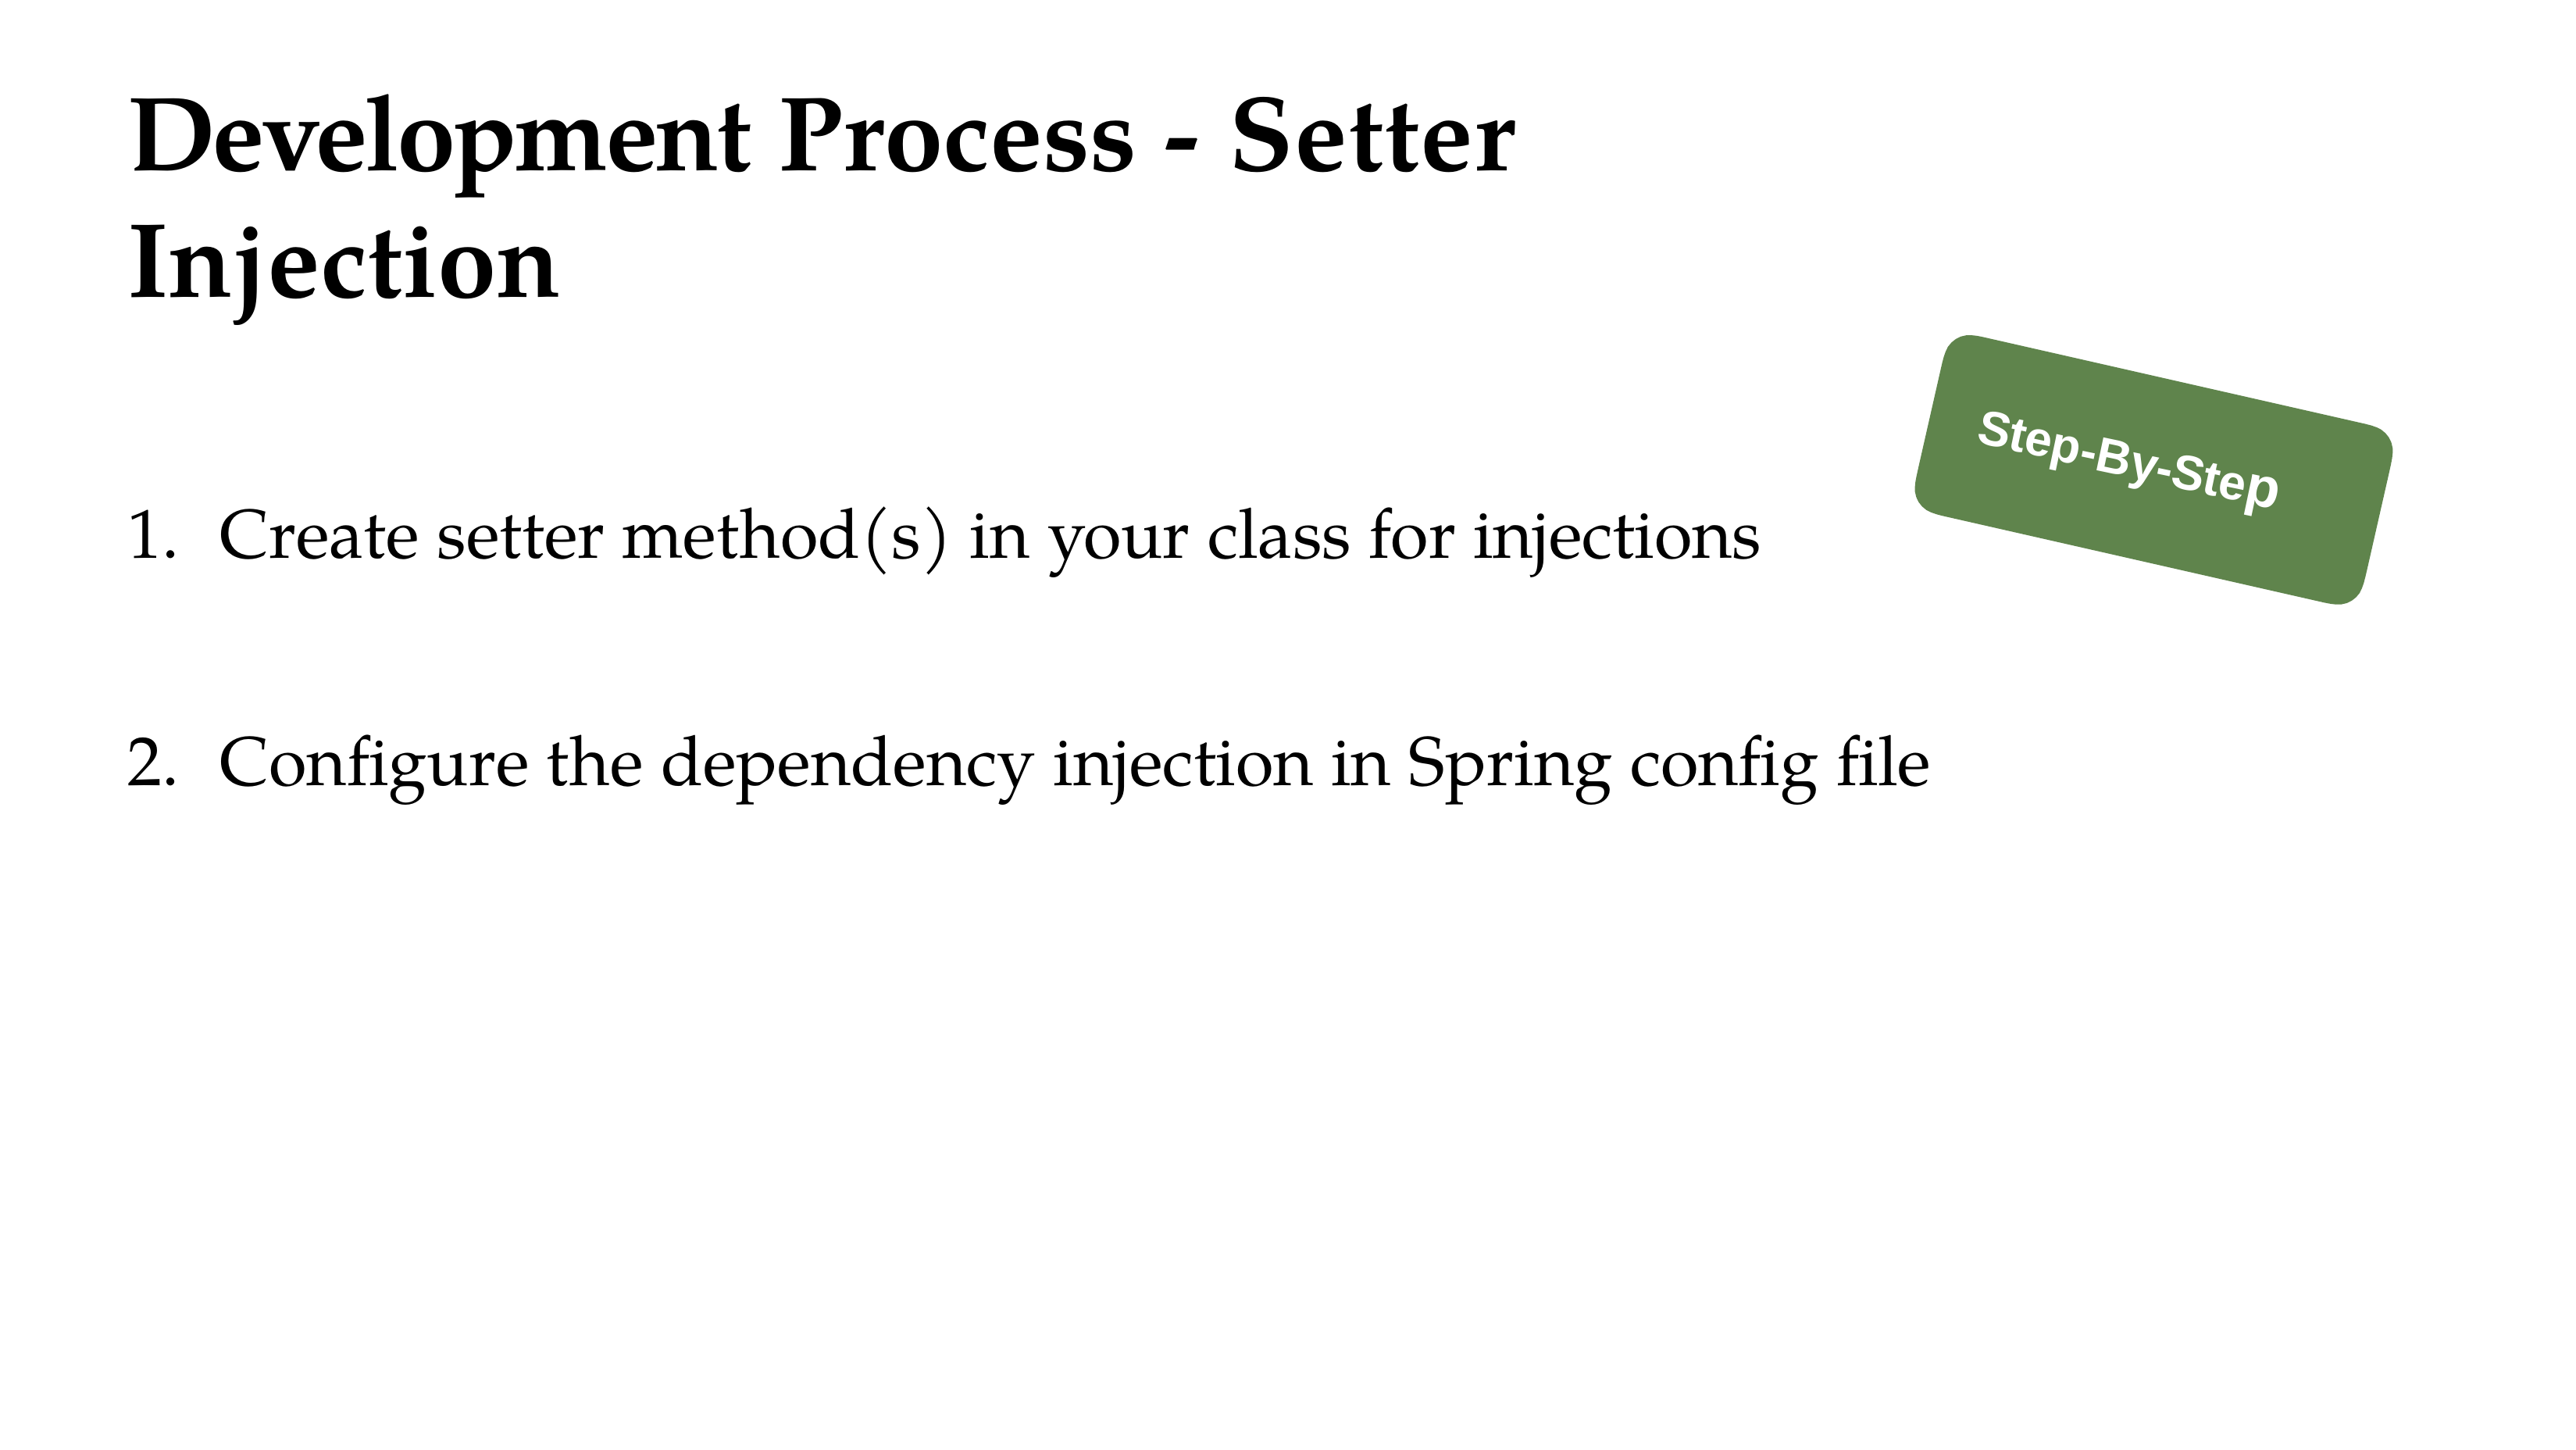

# Development Process - Setter Injection

Step-By-Step
Create setter method(s) in your class for injections

Configure the dependency injection in Spring config file